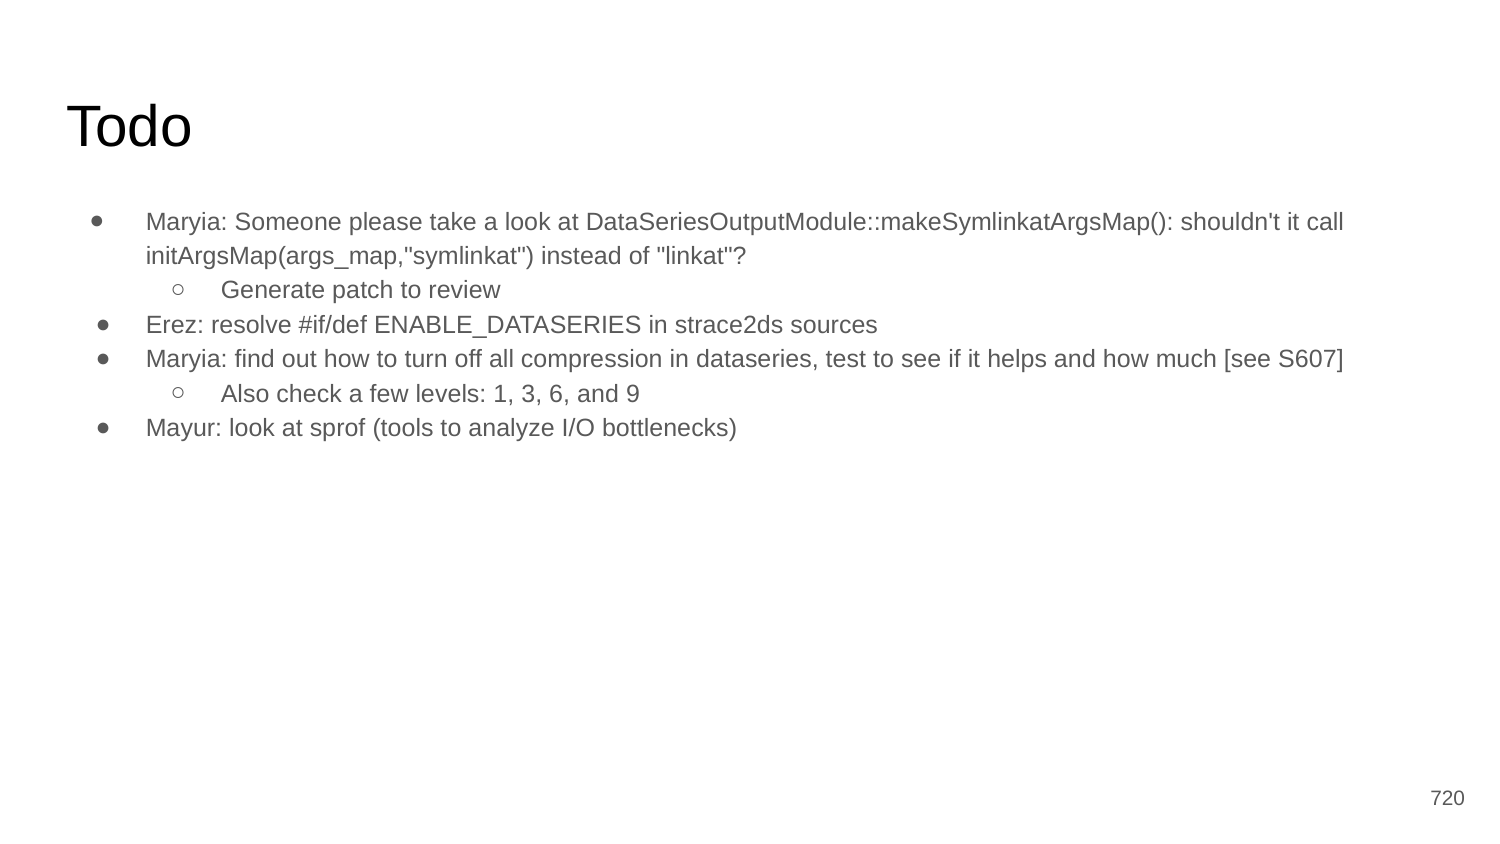

# Todo
Maryia: Someone please take a look at DataSeriesOutputModule::makeSymlinkatArgsMap(): shouldn't it call initArgsMap(args_map,"symlinkat") instead of "linkat"?
Generate patch to review
Erez: resolve #if/def ENABLE_DATASERIES in strace2ds sources
Maryia: find out how to turn off all compression in dataseries, test to see if it helps and how much [see S607]
Also check a few levels: 1, 3, 6, and 9
Mayur: look at sprof (tools to analyze I/O bottlenecks)
720